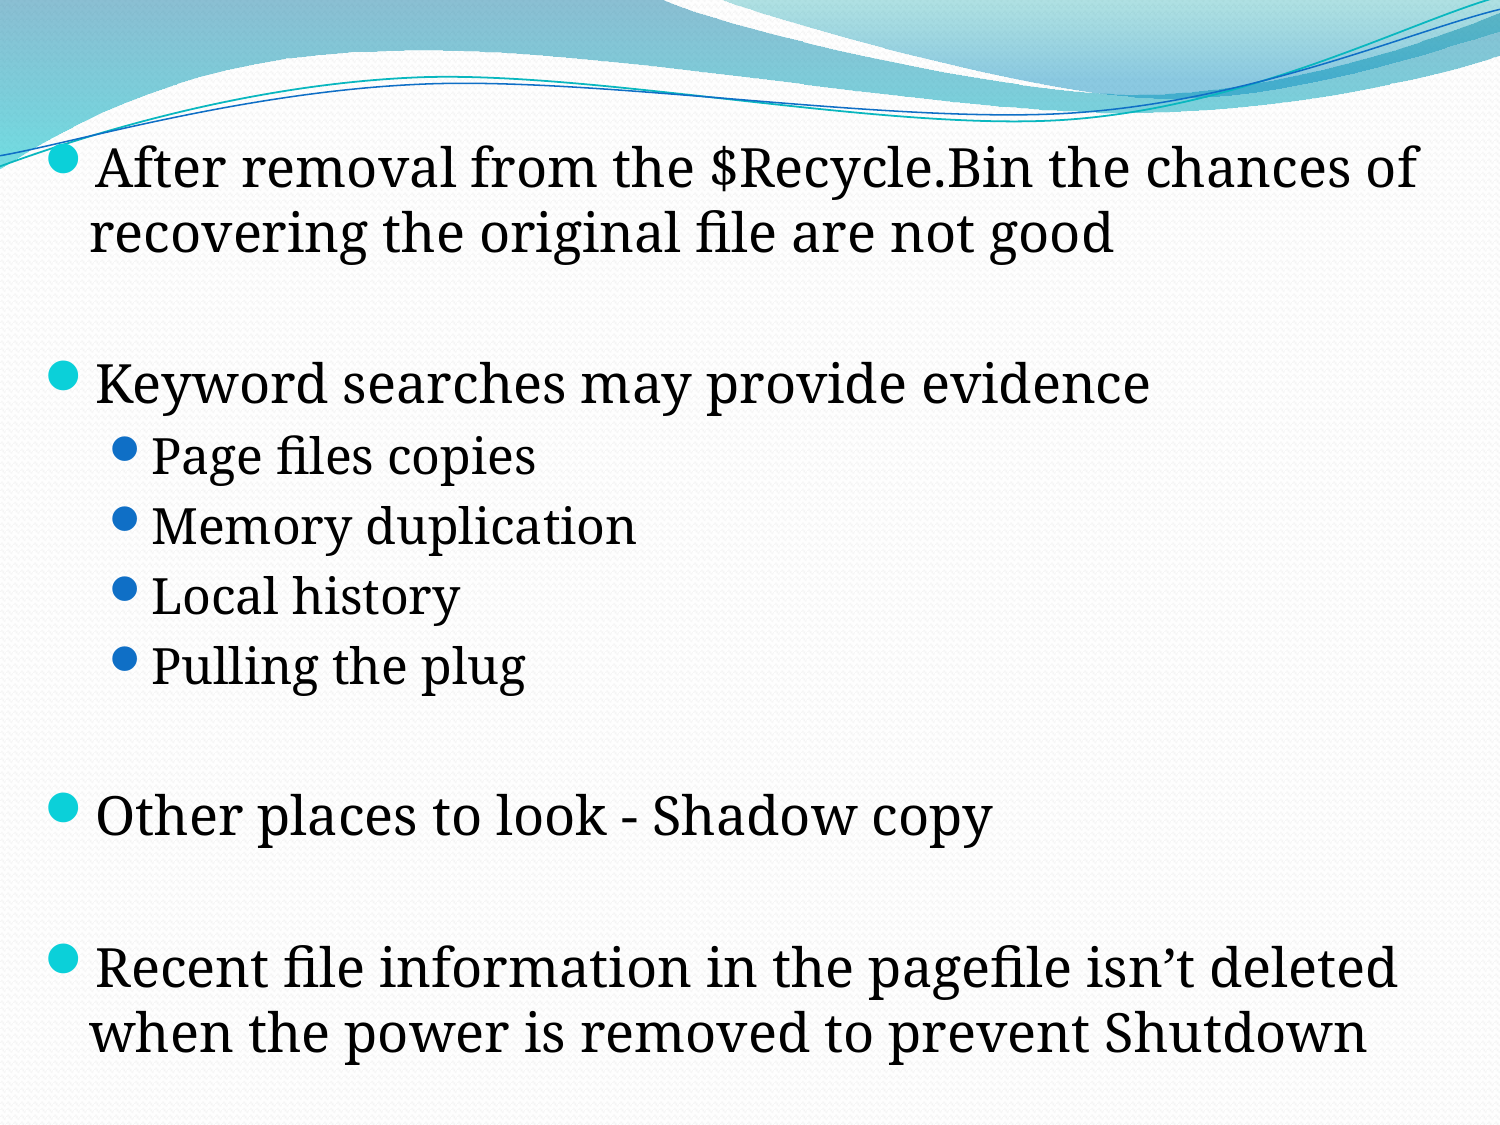

After removal from the $Recycle.Bin the chances of recovering the original file are not good

Keyword searches may provide evidence
Page files copies
Memory duplication
Local history
Pulling the plug

Other places to look - Shadow copy

Recent file information in the pagefile isn’t deleted when the power is removed to prevent Shutdown